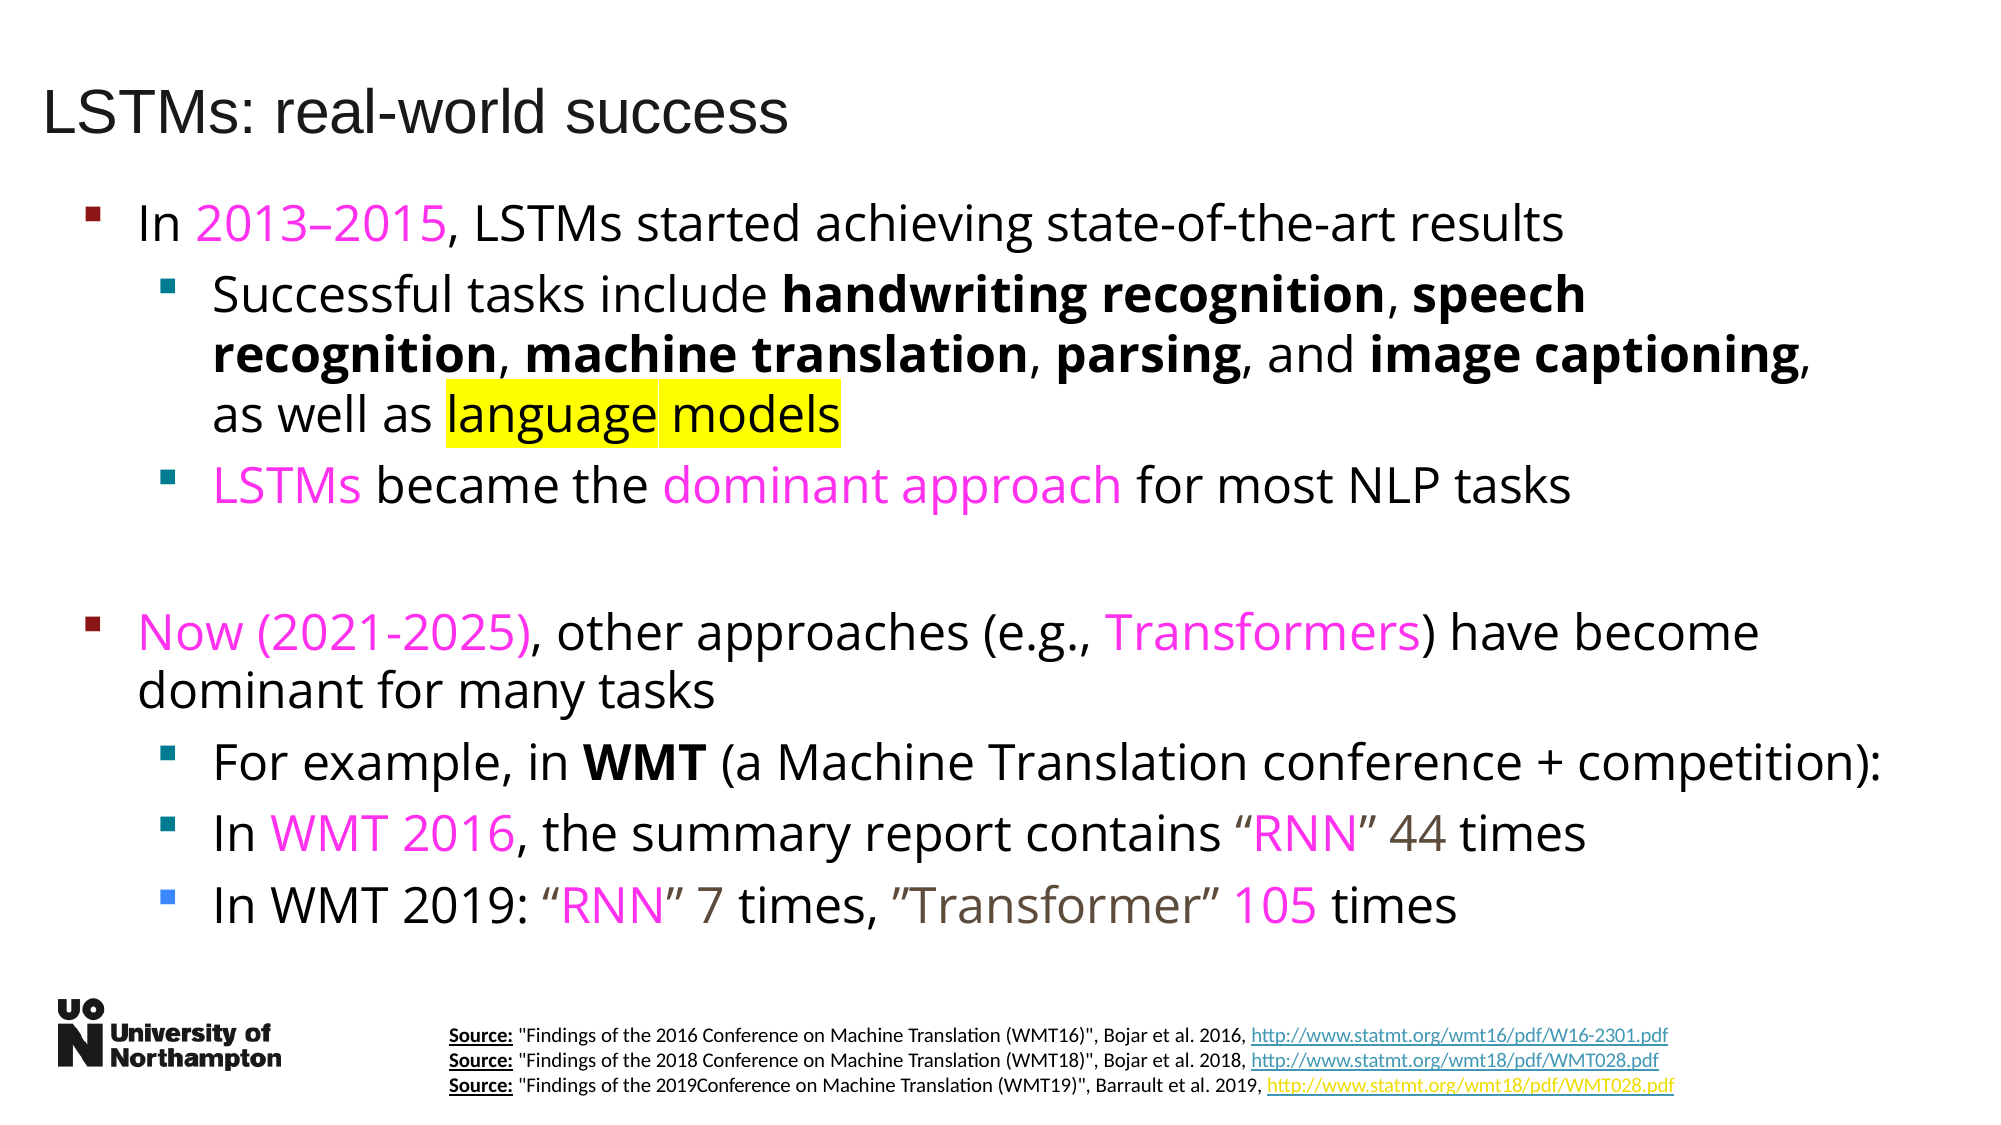

# LSTMs: real-world success
In 2013–2015, LSTMs started achieving state-of-the-art results
Successful tasks include handwriting recognition, speech recognition, machine translation, parsing, and image captioning, as well as language models
LSTMs became the dominant approach for most NLP tasks

Now (2021-2025), other approaches (e.g., Transformers) have become dominant for many tasks
For example, in WMT (a Machine Translation conference + competition):
In WMT 2016, the summary report contains “RNN” 44 times
In WMT 2019: “RNN” 7 times, ”Transformer” 105 times
Source: "Findings of the 2016 Conference on Machine Translation (WMT16)", Bojar et al. 2016, http://www.statmt.org/wmt16/pdf/W16-2301.pdf Source: "Findings of the 2018 Conference on Machine Translation (WMT18)", Bojar et al. 2018, http://www.statmt.org/wmt18/pdf/WMT028.pdf Source: "Findings of the 2019Conference on Machine Translation (WMT19)", Barrault et al. 2019, http://www.statmt.org/wmt18/pdf/WMT028.pdf